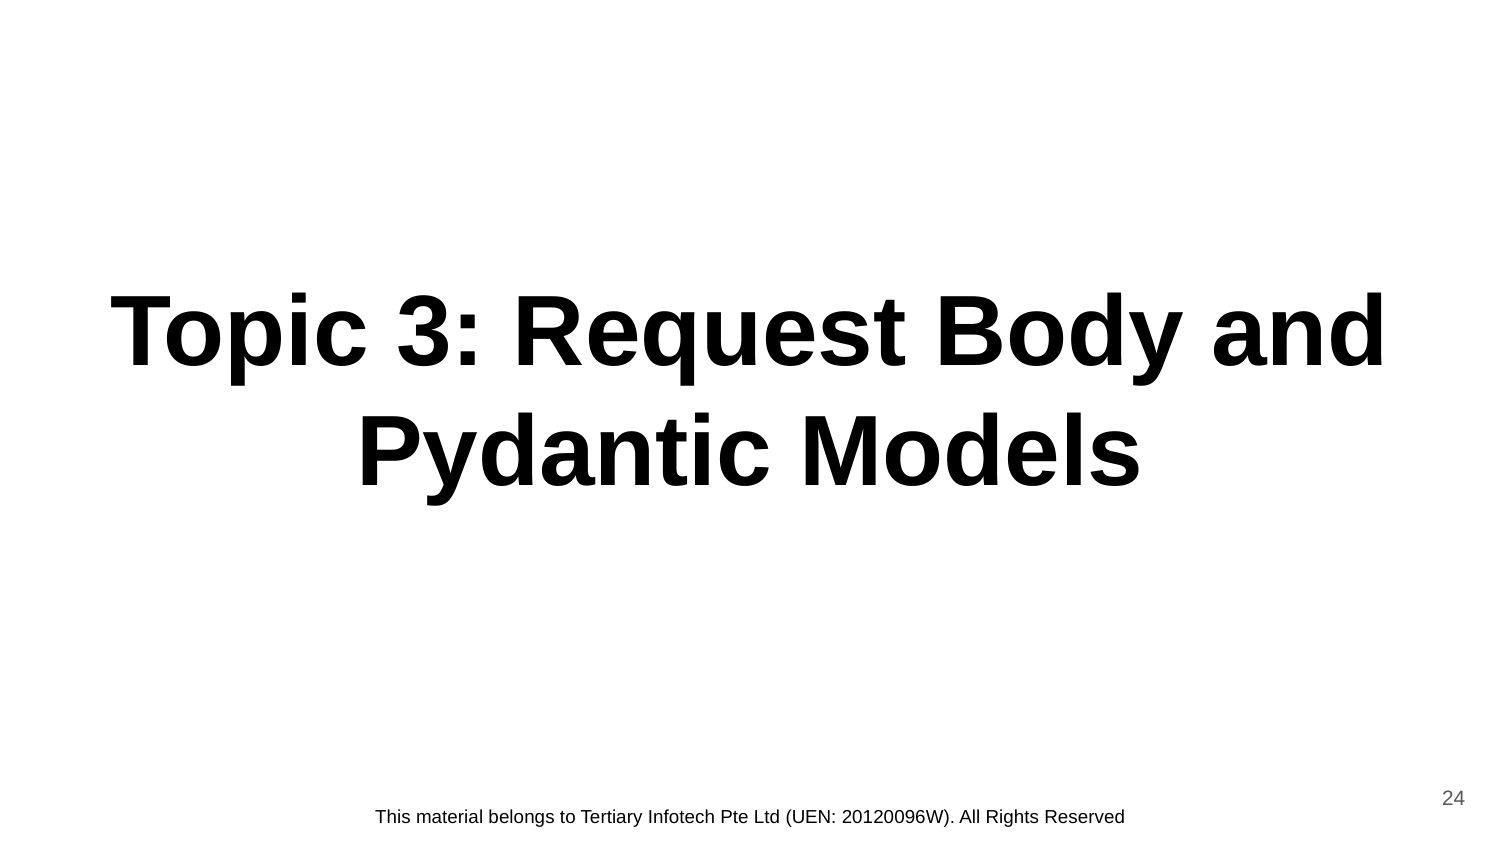

# Topic 3: Request Body and Pydantic Models
24